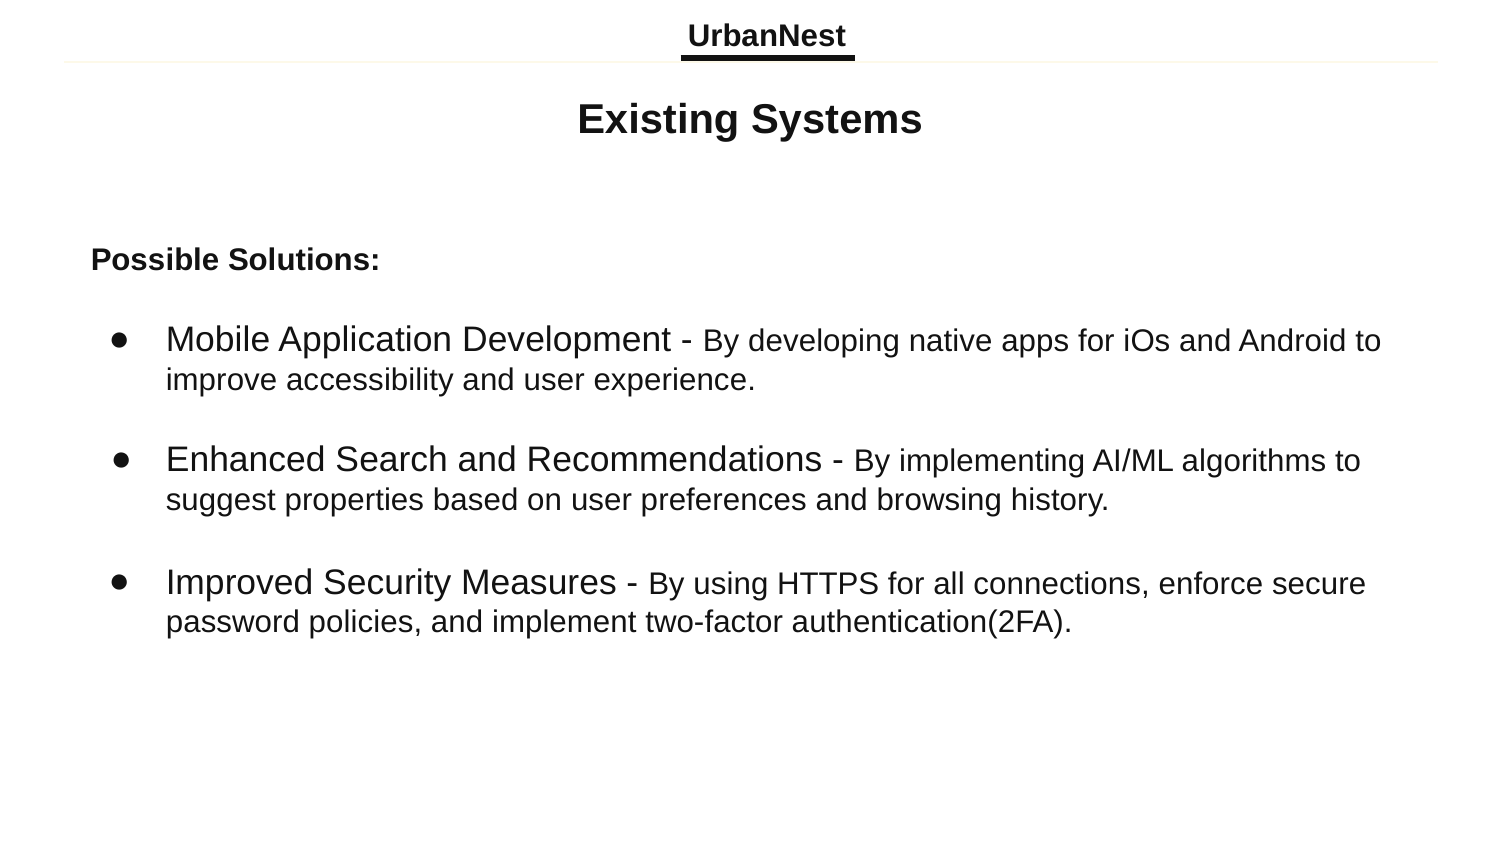

UrbanNest
Existing Systems
Possible Solutions:

Mobile Application Development - By developing native apps for iOs and Android to improve accessibility and user experience.

Enhanced Search and Recommendations - By implementing AI/ML algorithms to suggest properties based on user preferences and browsing history.

Improved Security Measures - By using HTTPS for all connections, enforce secure password policies, and implement two-factor authentication(2FA).